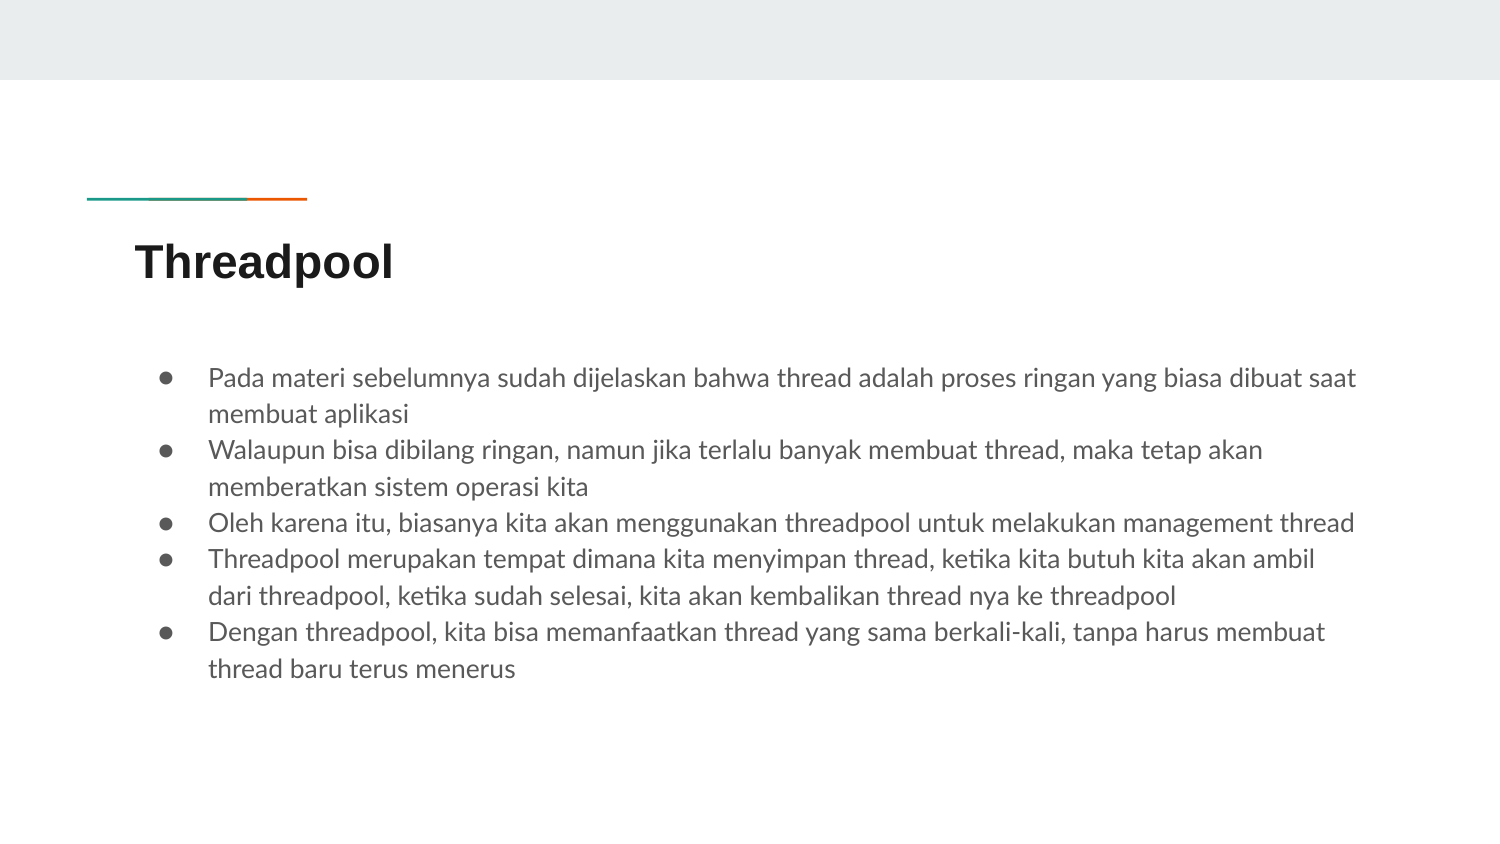

# Threadpool
Pada materi sebelumnya sudah dijelaskan bahwa thread adalah proses ringan yang biasa dibuat saat membuat aplikasi
Walaupun bisa dibilang ringan, namun jika terlalu banyak membuat thread, maka tetap akan memberatkan sistem operasi kita
Oleh karena itu, biasanya kita akan menggunakan threadpool untuk melakukan management thread
Threadpool merupakan tempat dimana kita menyimpan thread, ketika kita butuh kita akan ambil dari threadpool, ketika sudah selesai, kita akan kembalikan thread nya ke threadpool
Dengan threadpool, kita bisa memanfaatkan thread yang sama berkali-kali, tanpa harus membuat thread baru terus menerus